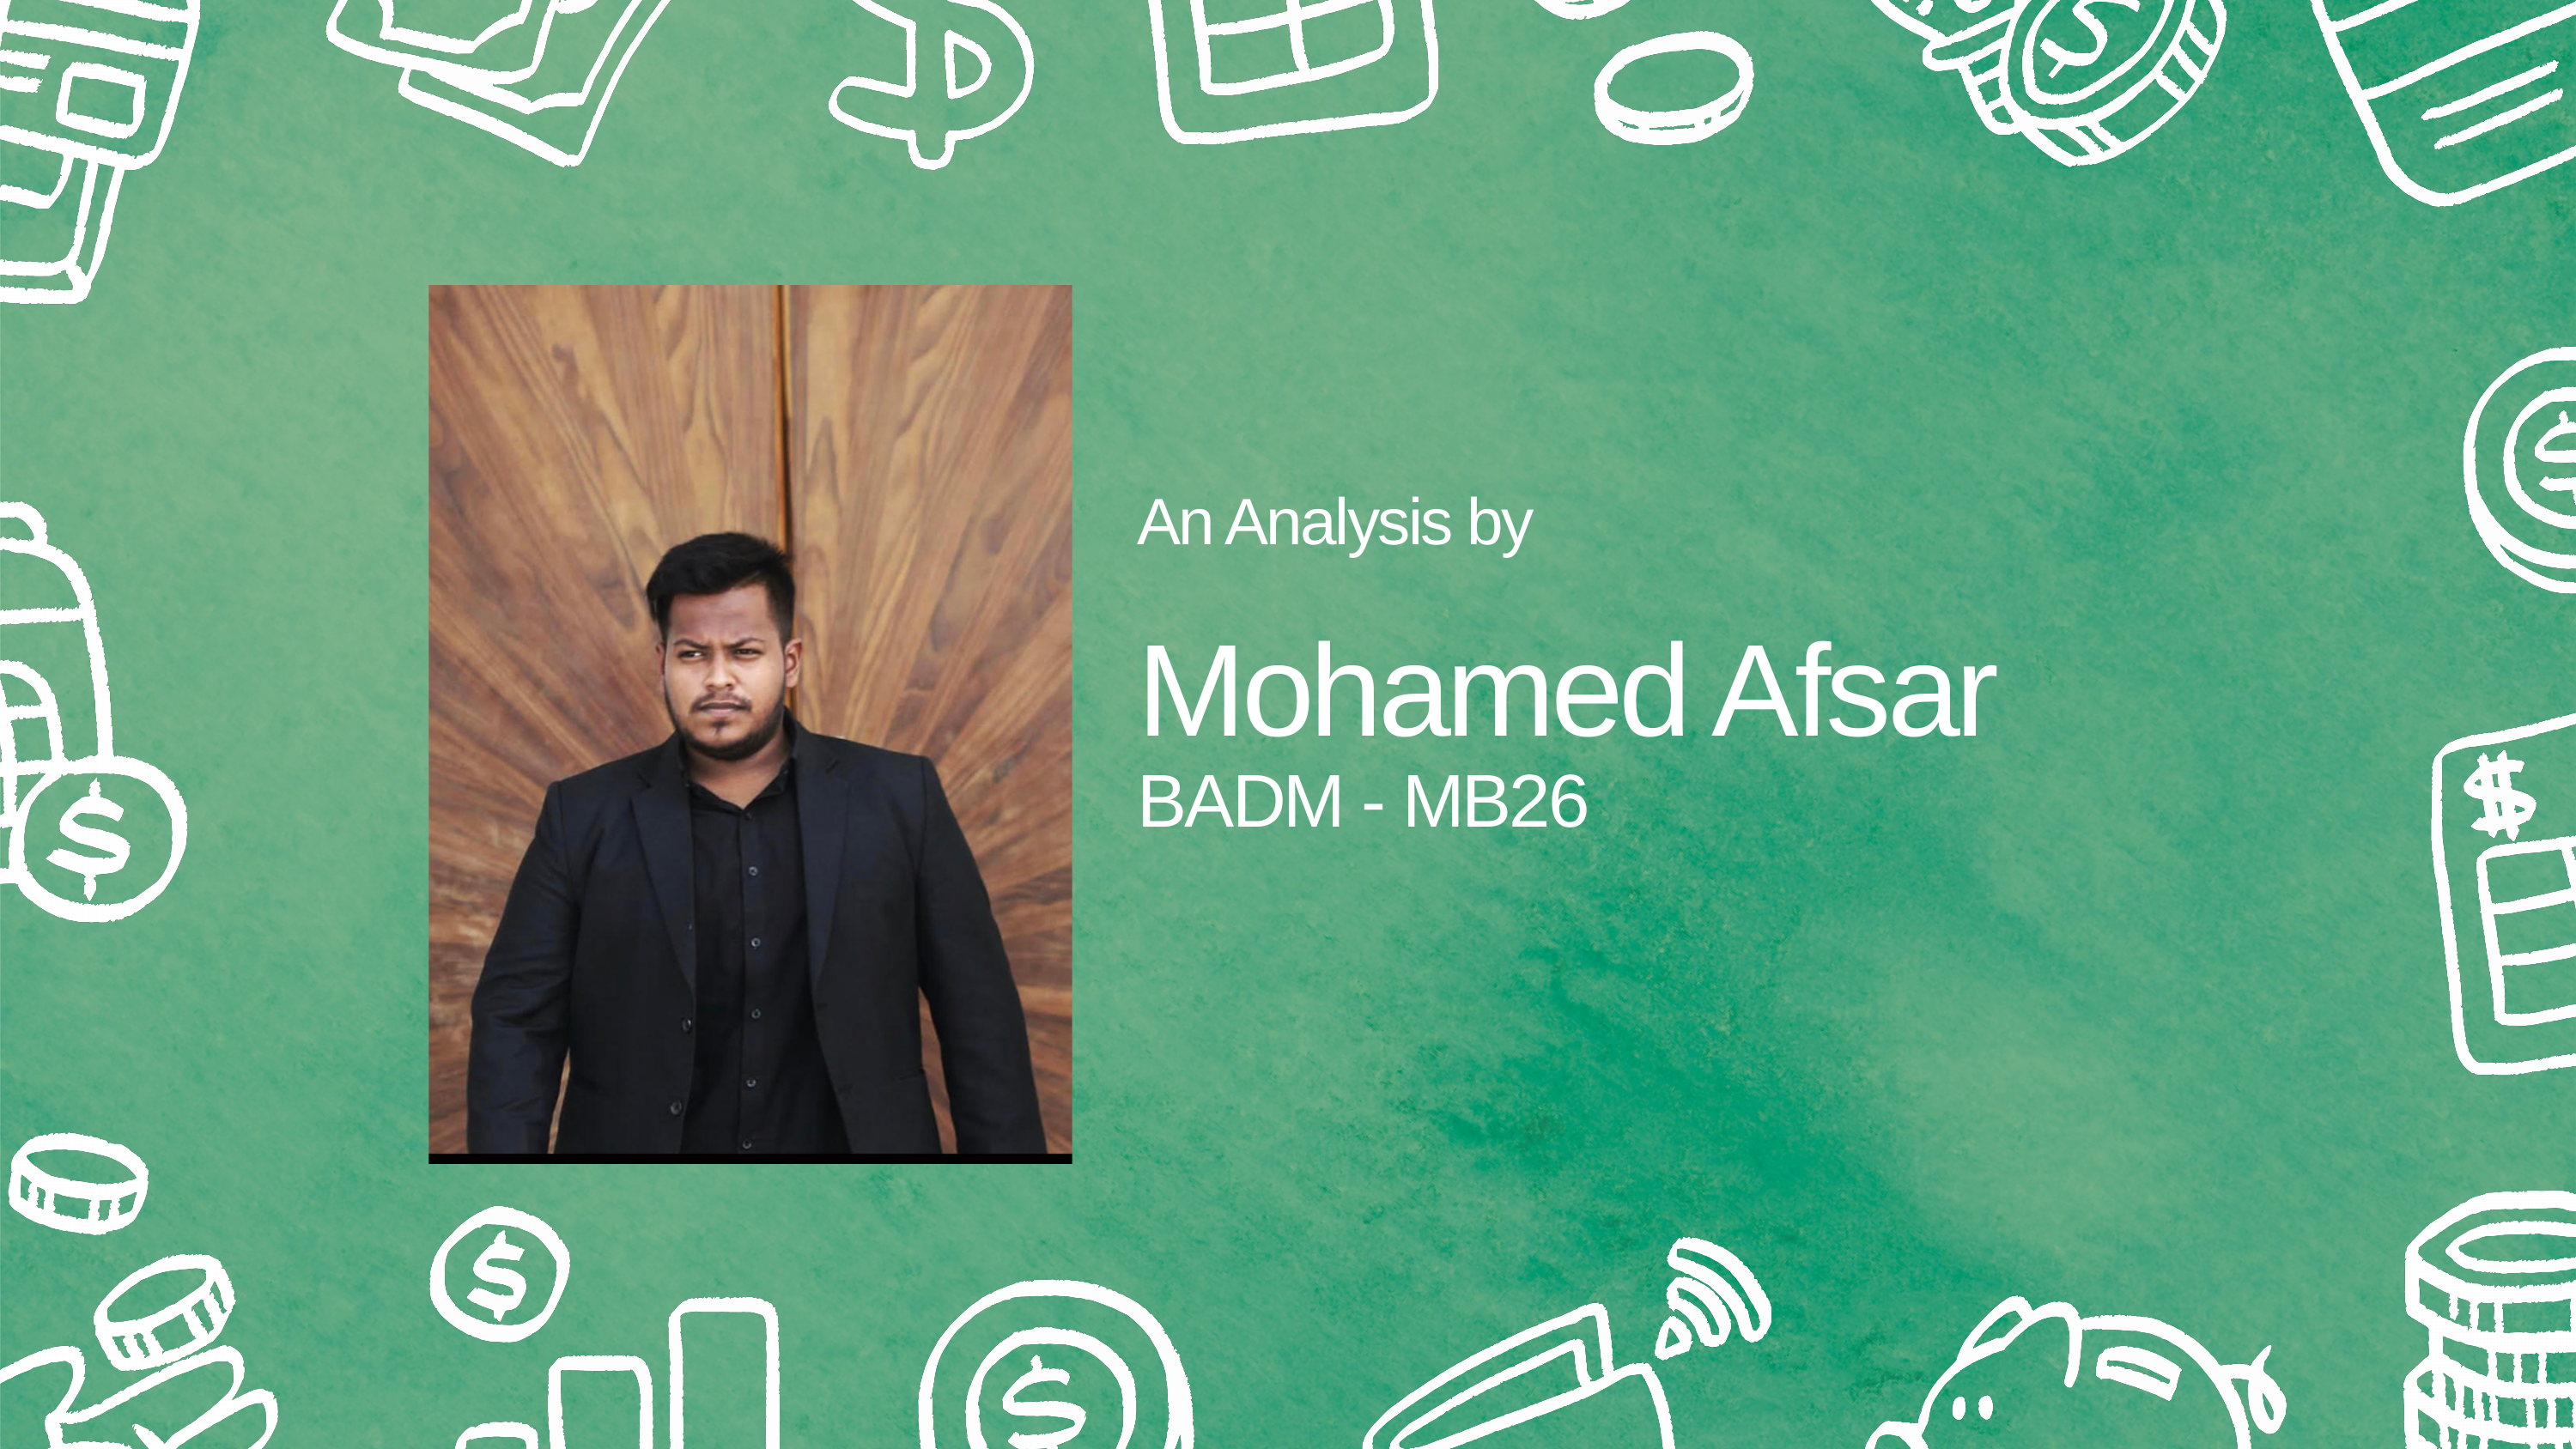

An Analysis by

Mohamed Afsar
BADM - MB26